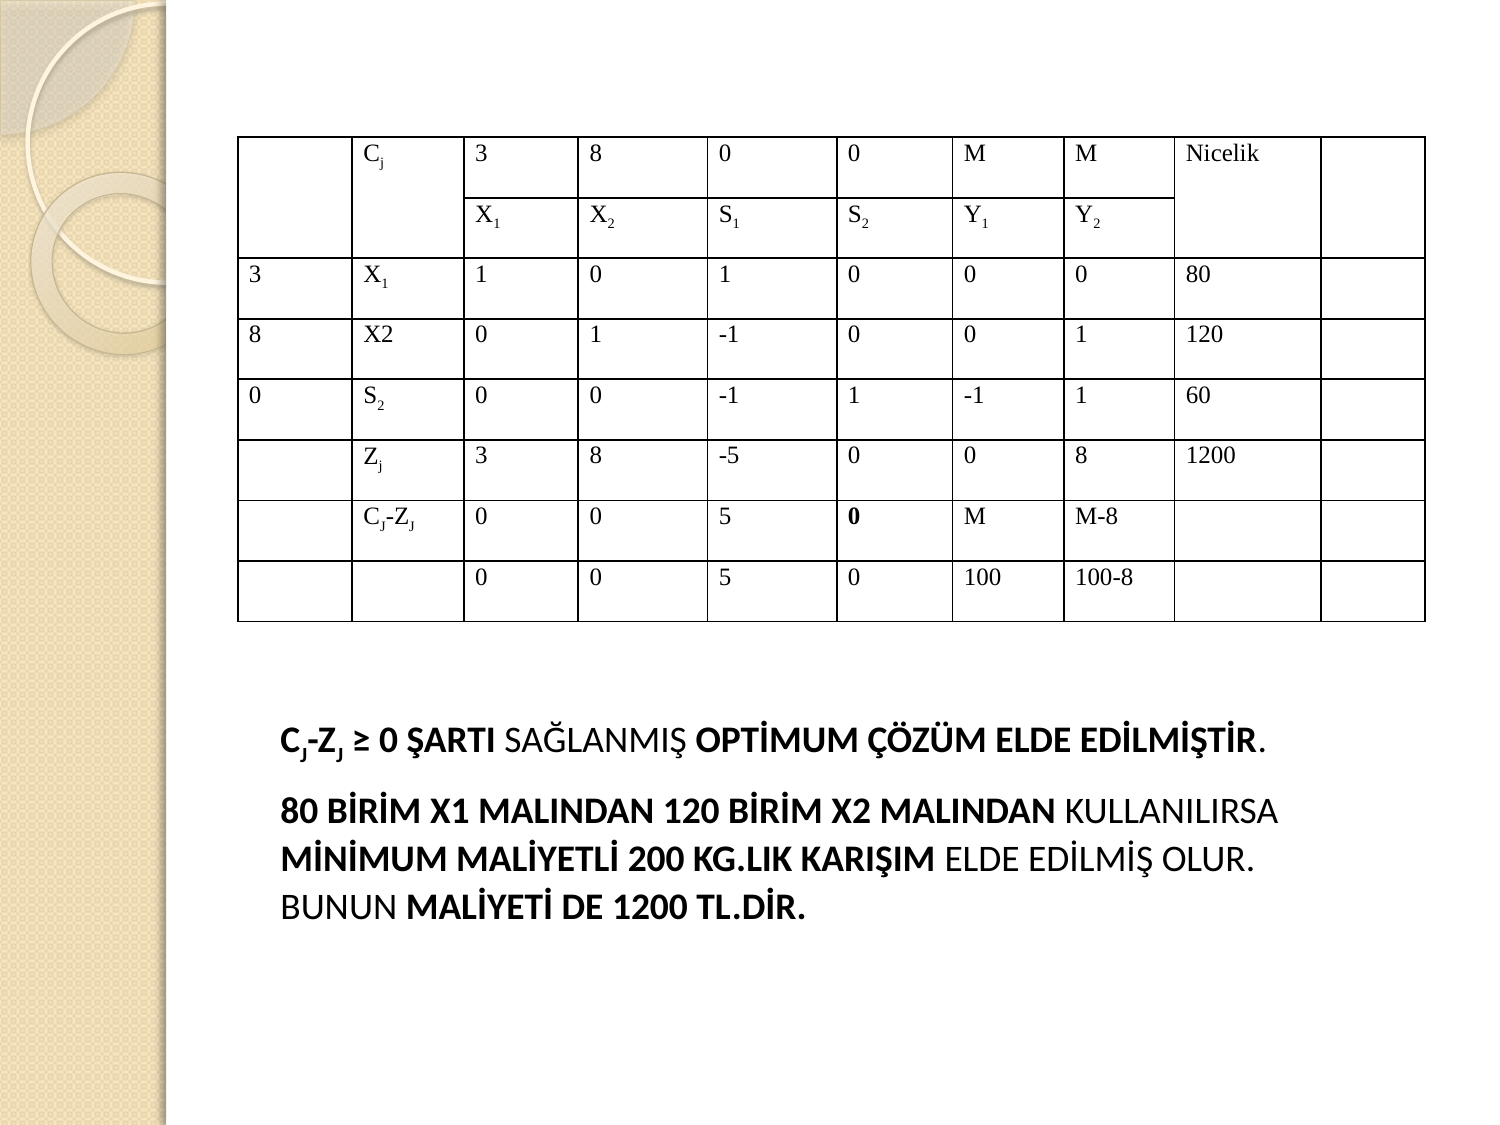

|  | Cj | 3 | 8 | 0 | 0 | M | M | Nicelik |  |
| --- | --- | --- | --- | --- | --- | --- | --- | --- | --- |
|  |  | X1 | X2 | S1 | S2 | Y1 | Y2 |  |  |
| 3 | X1 | 1 | 0 | 1 | 0 | 0 | 0 | 80 |  |
| 8 | X2 | 0 | 1 | -1 | 0 | 0 | 1 | 120 |  |
| 0 | S2 | 0 | 0 | -1 | 1 | -1 | 1 | 60 |  |
|  | Zj | 3 | 8 | -5 | 0 | 0 | 8 | 1200 |  |
|  | CJ-ZJ | 0 | 0 | 5 | 0 | M | M-8 |  |  |
|  |  | 0 | 0 | 5 | 0 | 100 | 100-8 |  |  |
CJ-ZJ ≥ 0 ŞARTI SAĞLANMIŞ OPTİMUM ÇÖZÜM ELDE EDİLMİŞTİR.
80 BİRİM X1 MALINDAN 120 BİRİM X2 MALINDAN KULLANILIRSA MİNİMUM MALİYETLİ 200 KG.LIK KARIŞIM ELDE EDİLMİŞ OLUR. BUNUN MALİYETİ DE 1200 TL.DİR.